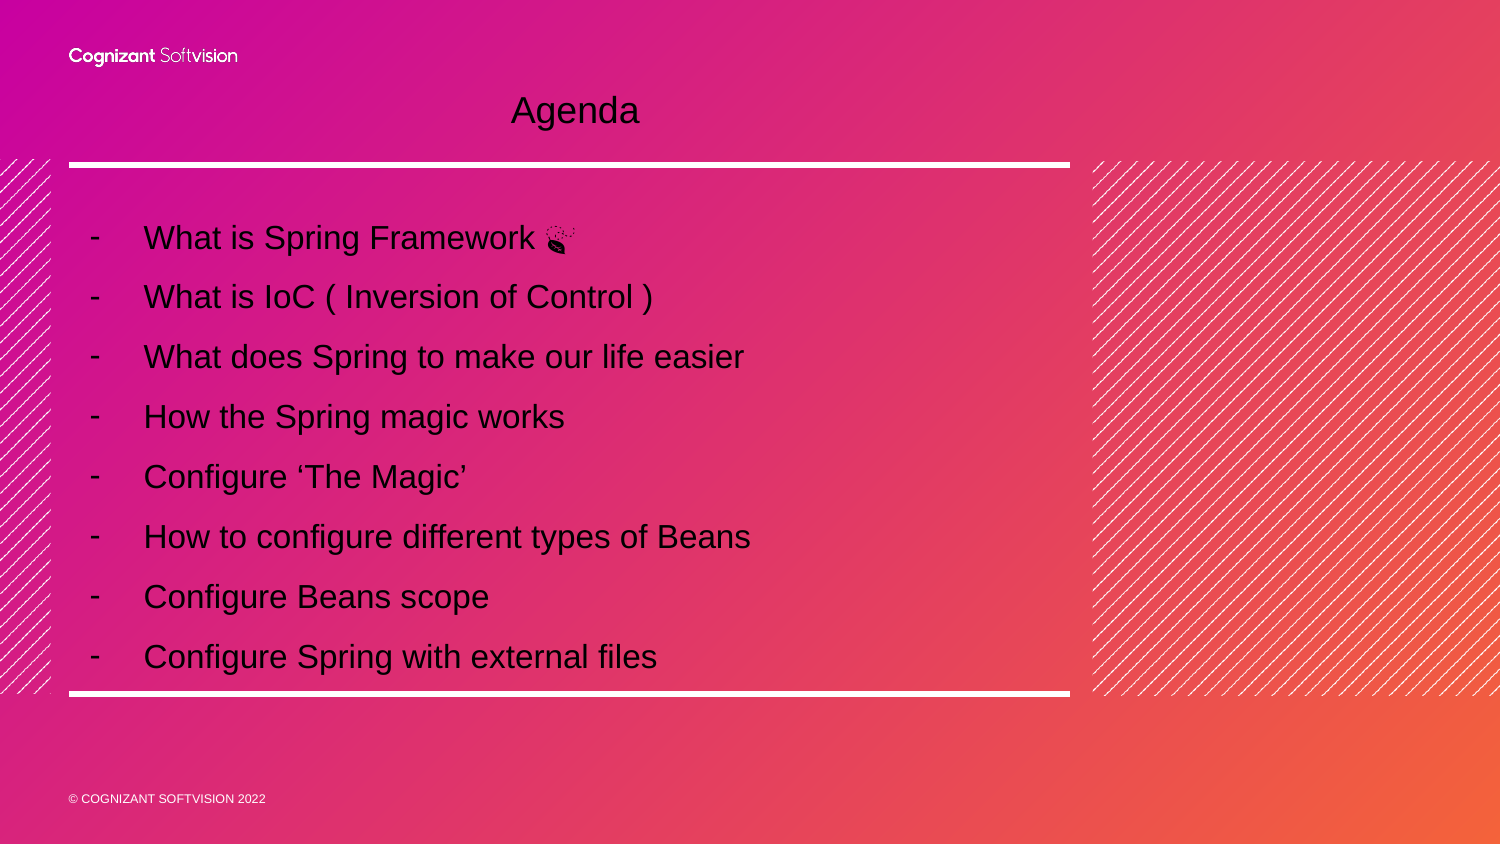

# Agenda
What is Spring Framework 🍃
What is IoC ( Inversion of Control )
What does Spring to make our life easier
How the Spring magic works
Configure ‘The Magic’
How to configure different types of Beans
Configure Beans scope
Configure Spring with external files